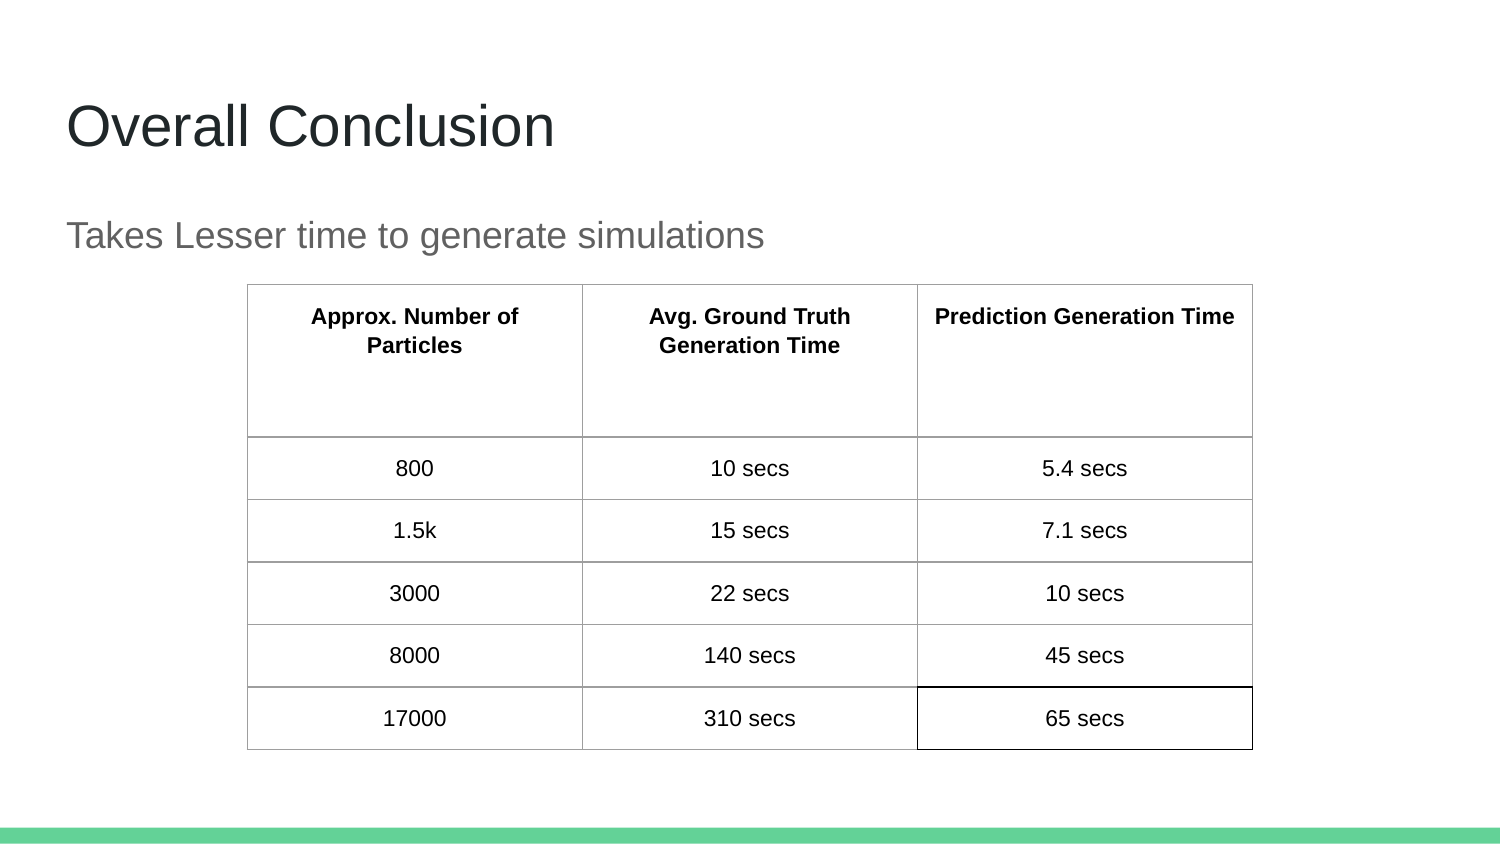

# Overall Conclusion
Takes Lesser time to generate simulations

| Approx. Number of Particles | Avg. Ground Truth Generation Time | Prediction Generation Time |
| --- | --- | --- |
| 800 | 10 secs | 5.4 secs |
| 1.5k | 15 secs | 7.1 secs |
| 3000 | 22 secs | 10 secs |
| 8000 | 140 secs | 45 secs |
| 17000 | 310 secs | 65 secs |